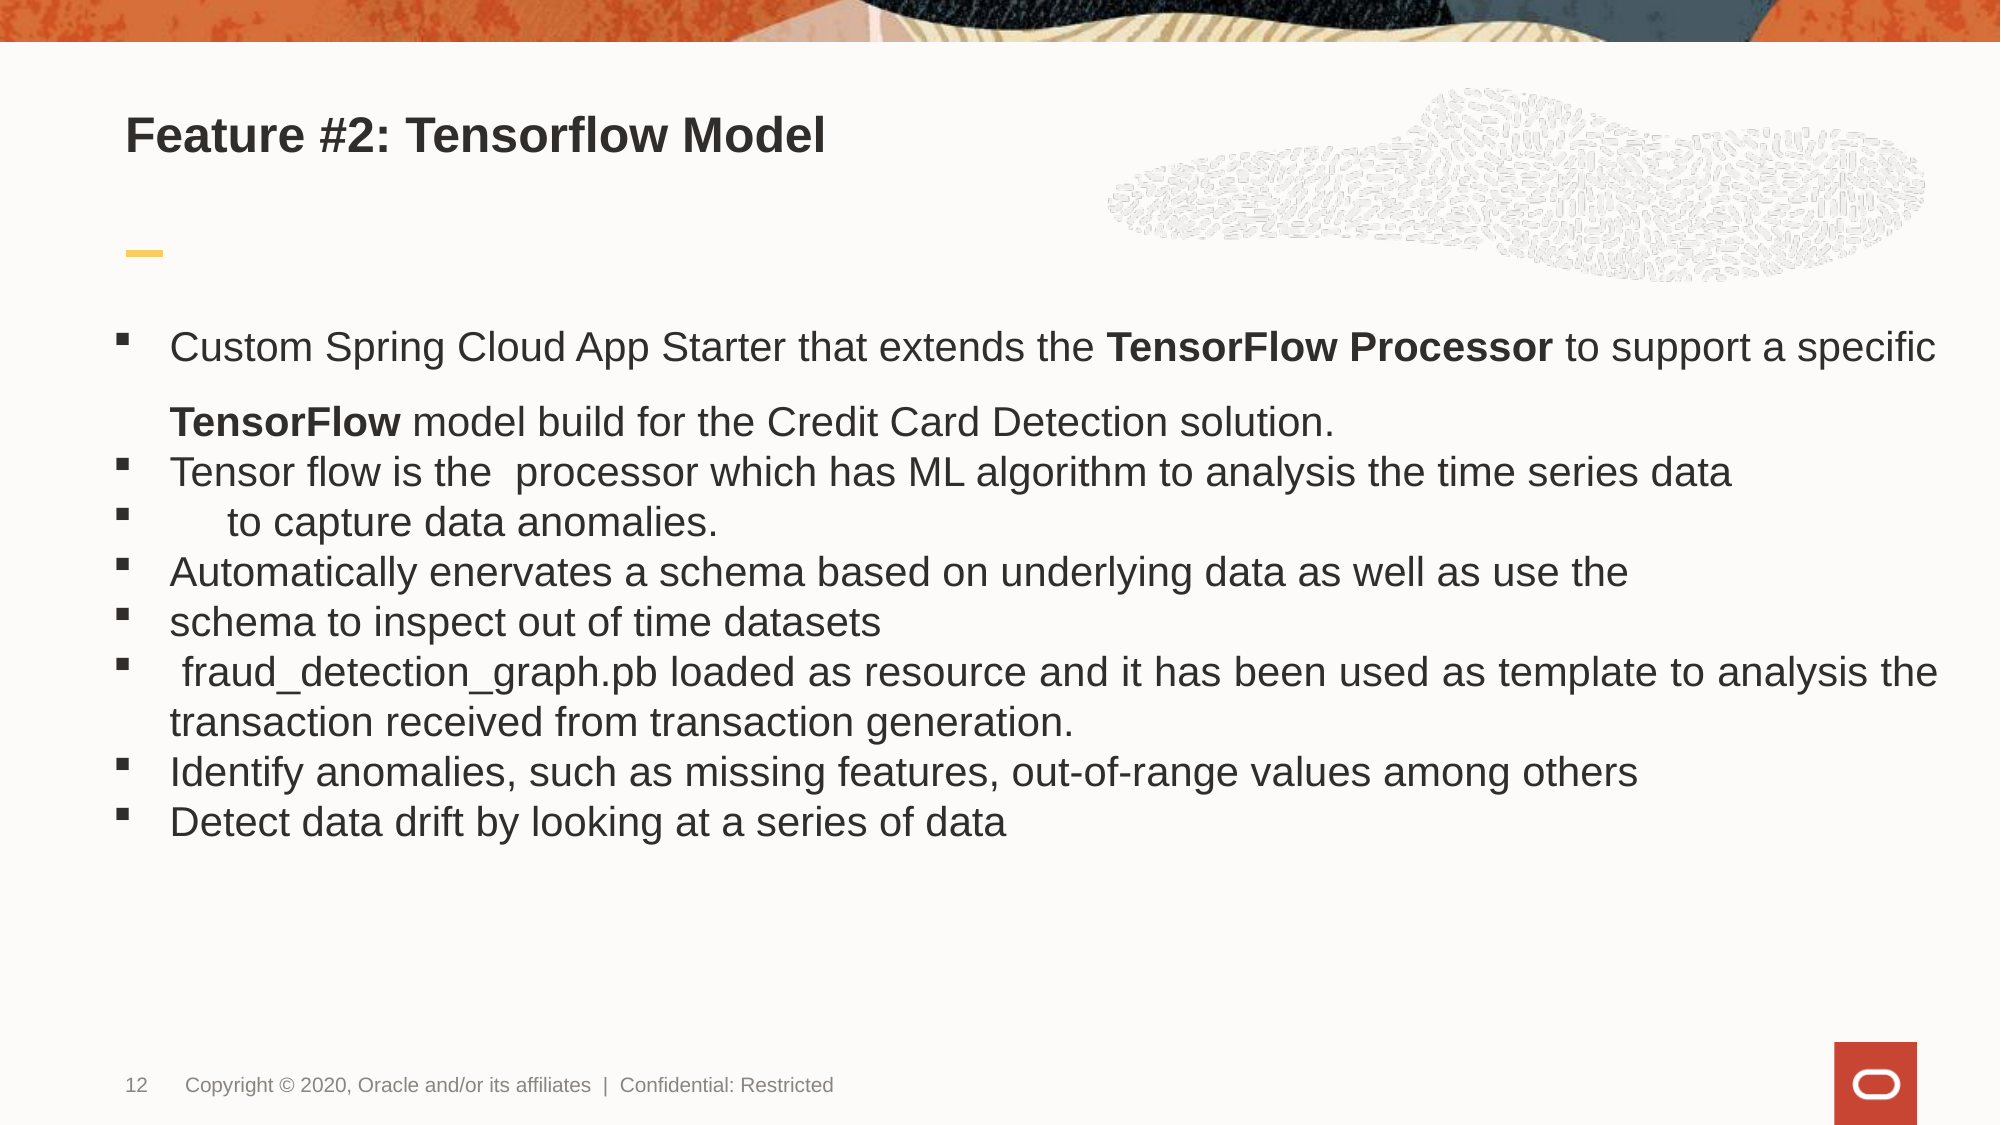

# Feature #2: Tensorflow Model
Custom Spring Cloud App Starter that extends the TensorFlow Processor to support a specific TensorFlow model build for the Credit Card Detection solution.
Tensor flow is the  processor which has ML algorithm to analysis the time series data
     to capture data anomalies.
Automatically enervates a schema based on underlying data as well as use the
schema to inspect out of time datasets
 fraud_detection_graph.pb loaded as resource and it has been used as template to analysis the transaction received from transaction generation.
Identify anomalies, such as missing features, out-of-range values among others
Detect data drift by looking at a series of data
12
Copyright © 2020, Oracle and/or its affiliates  |  Confidential: Restricted